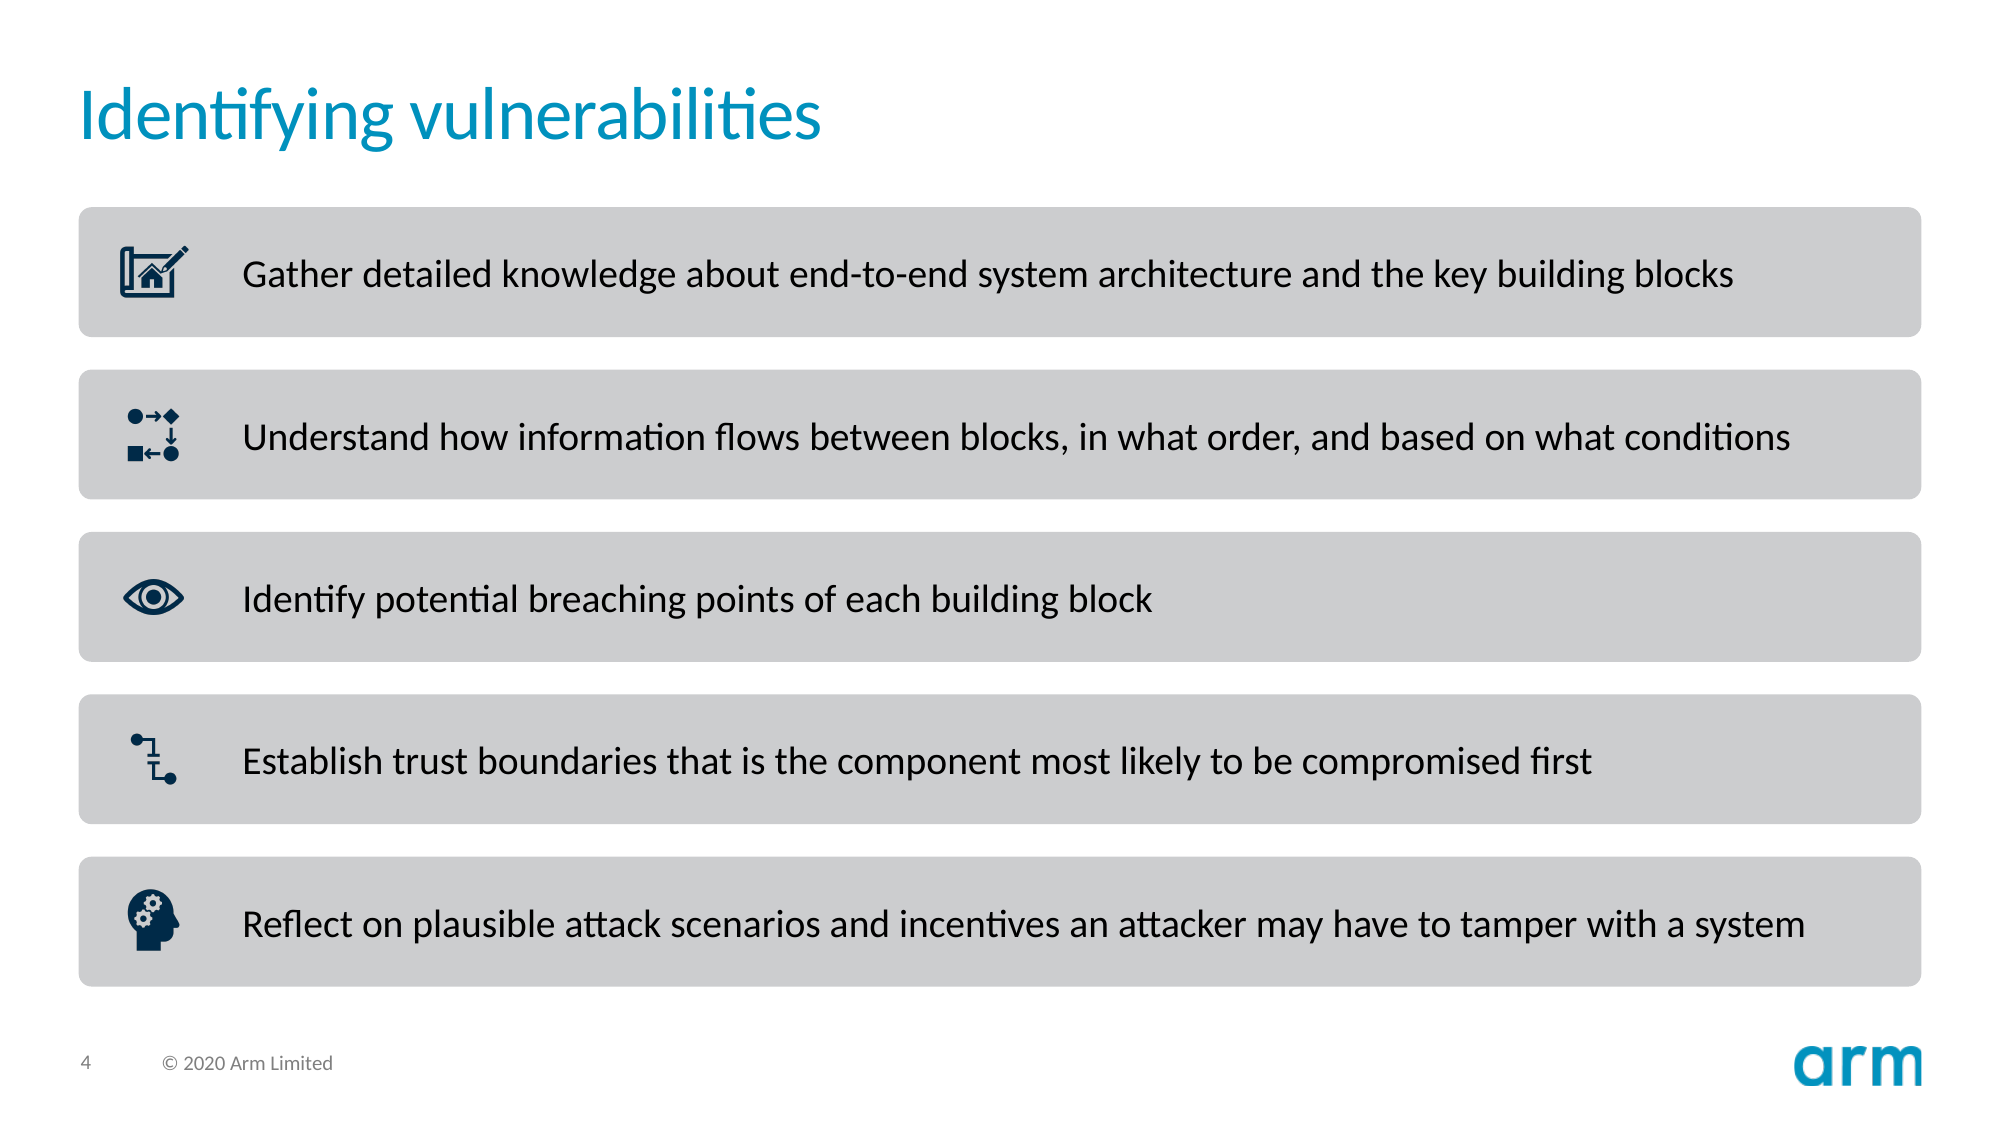

# Identifying vulnerabilities
Gather detailed knowledge about end-to-end system architecture and the key building blocks
Understand how information flows between blocks, in what order, and based on what conditions
Identify potential breaching points of each building block
Establish trust boundaries that is the component most likely to be compromised first
Reflect on plausible attack scenarios and incentives an attacker may have to tamper with a system